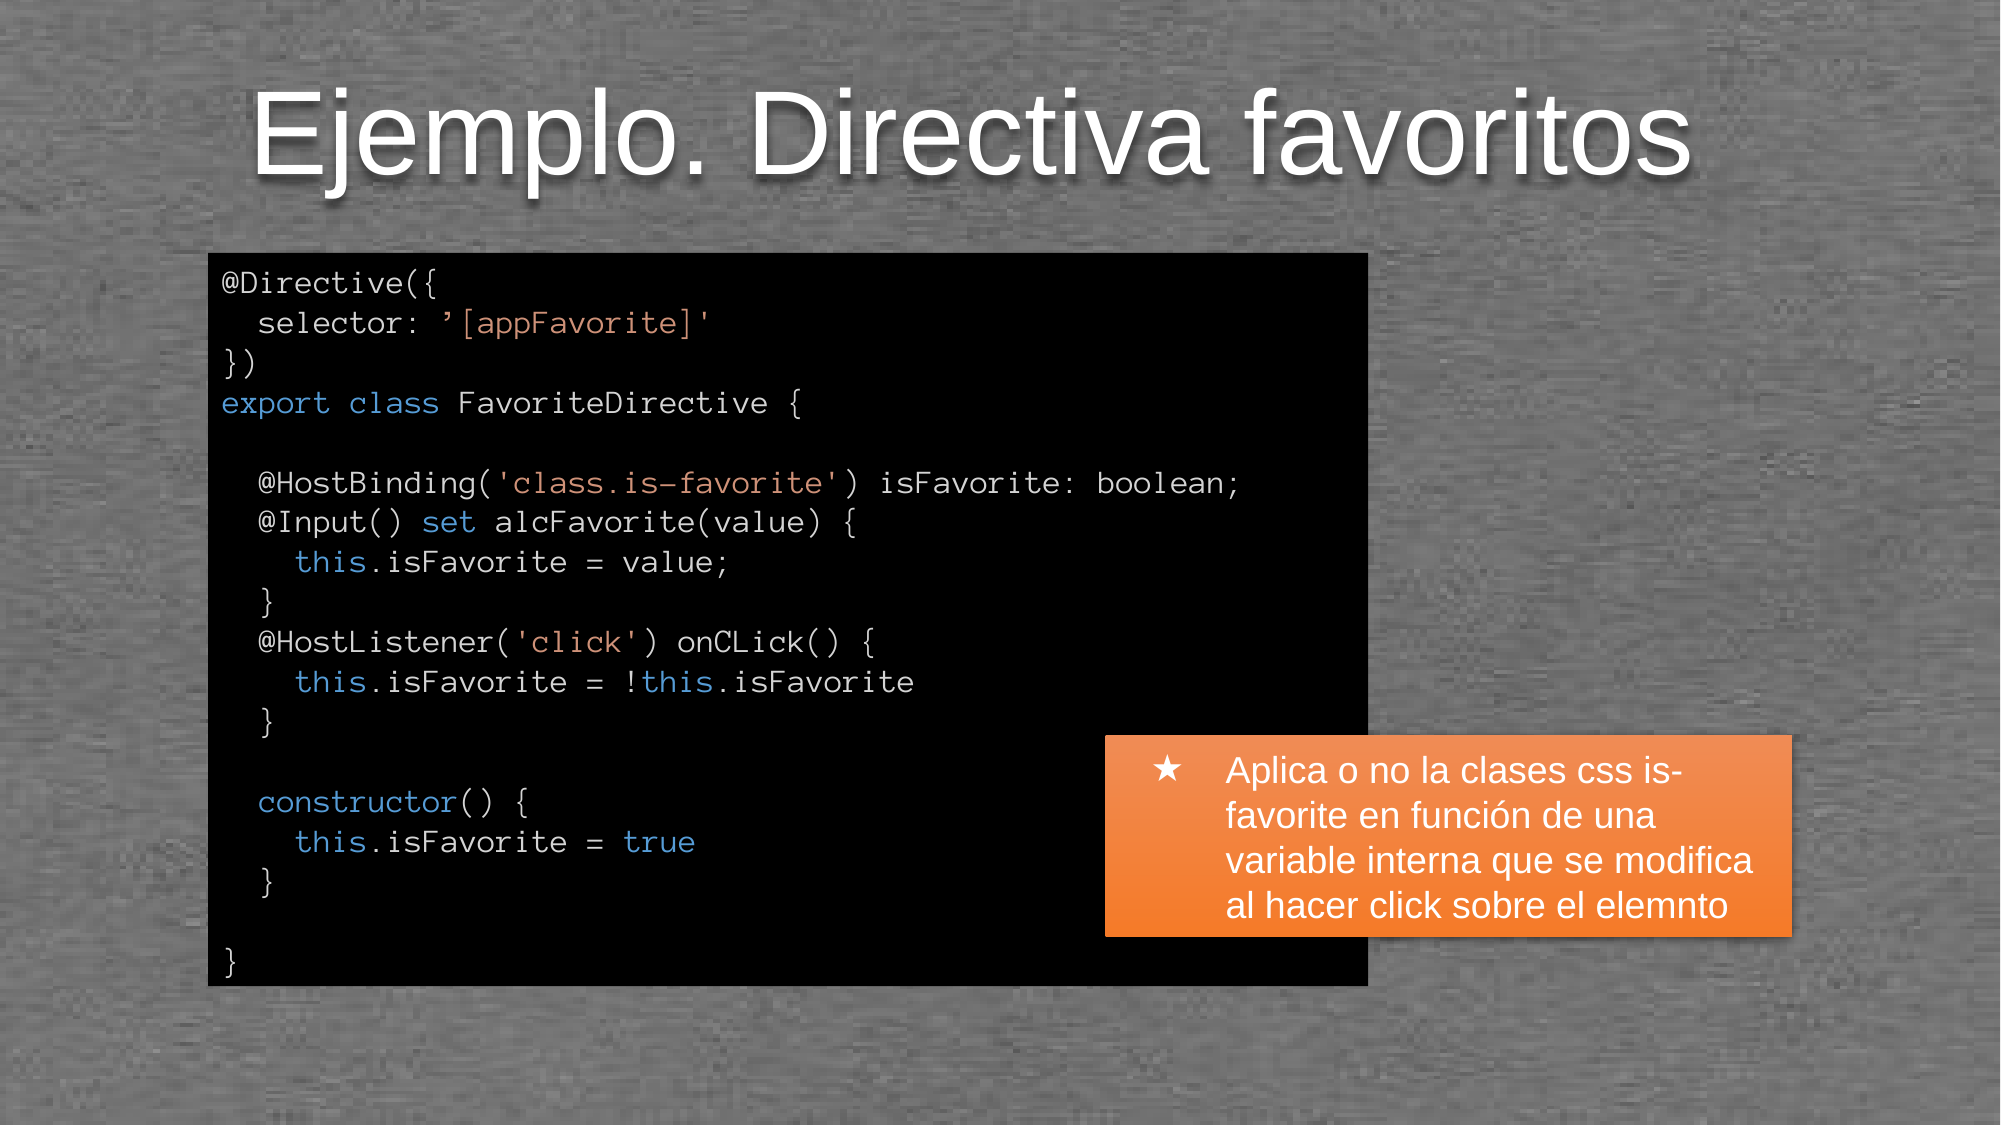

# Ejemplo. Directiva favoritos
@Directive({
  selector: ’[appFavorite]'
})
export class FavoriteDirective {
  @HostBinding('class.is-favorite') isFavorite: boolean;
  @Input() set alcFavorite(value) {
    this.isFavorite = value;
  }
  @HostListener('click') onCLick() {
    this.isFavorite = !this.isFavorite
  }

  constructor() {
    this.isFavorite = true
  }
}
Aplica o no la clases css is-favorite en función de una variable interna que se modifica al hacer click sobre el elemnto